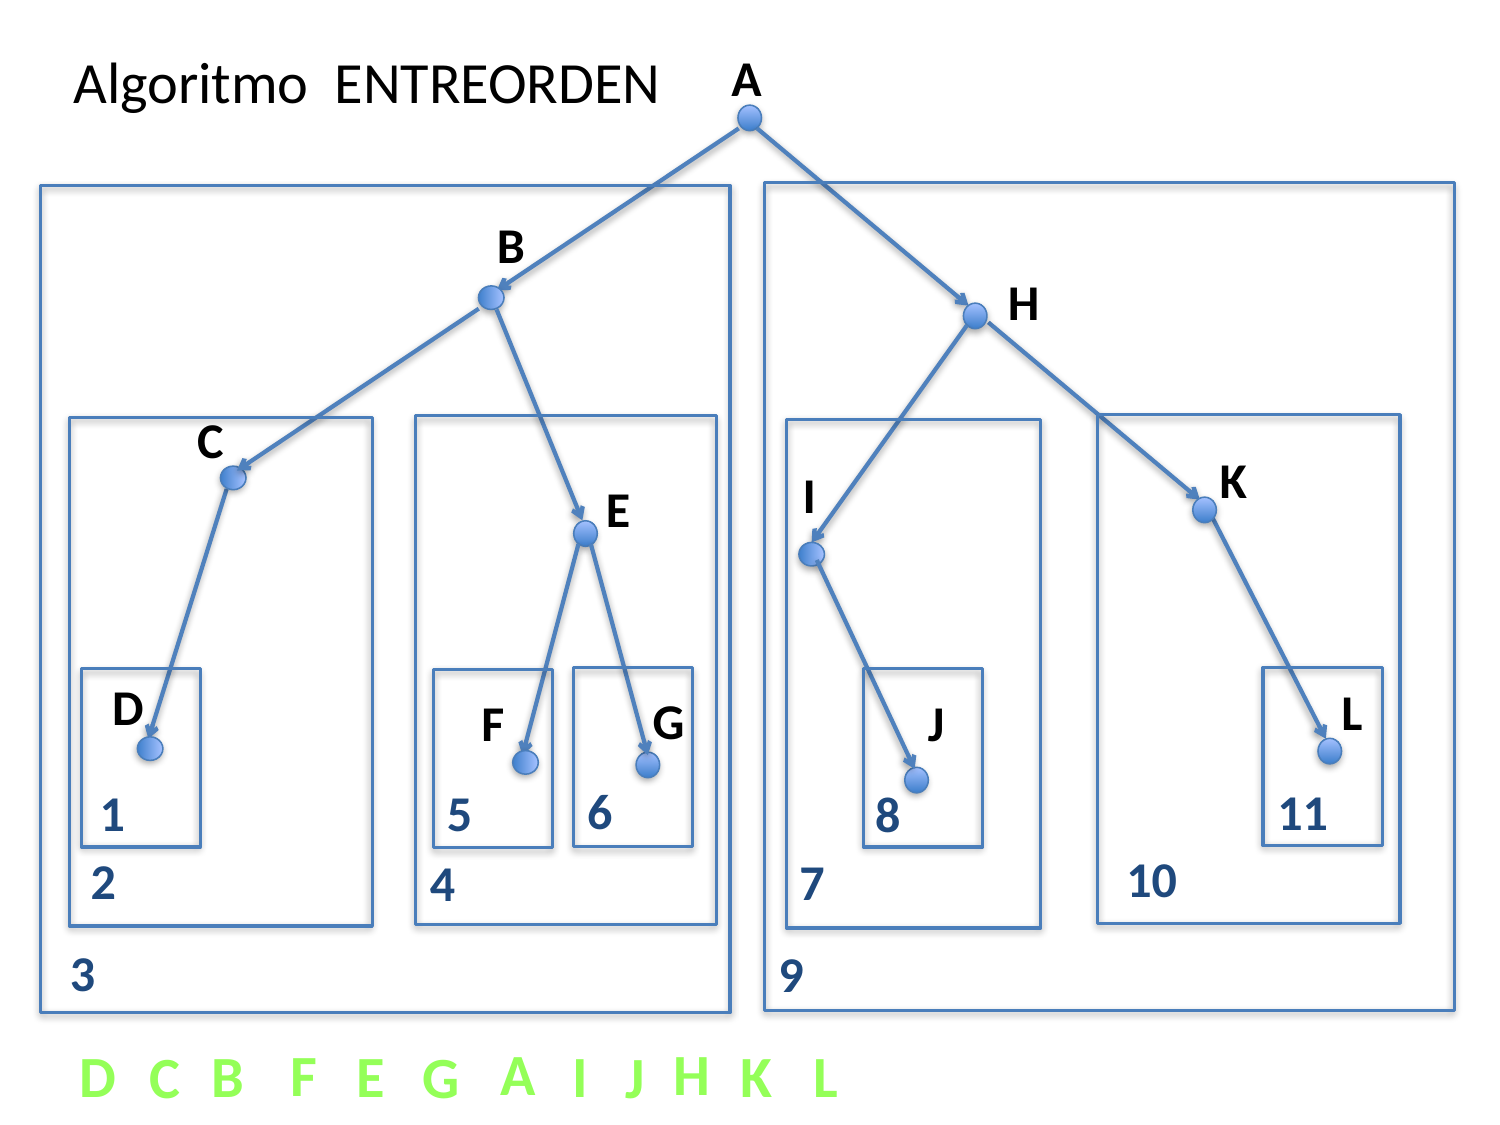

Algoritmo  ENTREORDEN
A

B
H

C

K
I

E

D

L
G
F
J

6
11
5
1
8
10
2
7
4
3
9
A
H
F
B
I
E
L
D
K
G
C
J